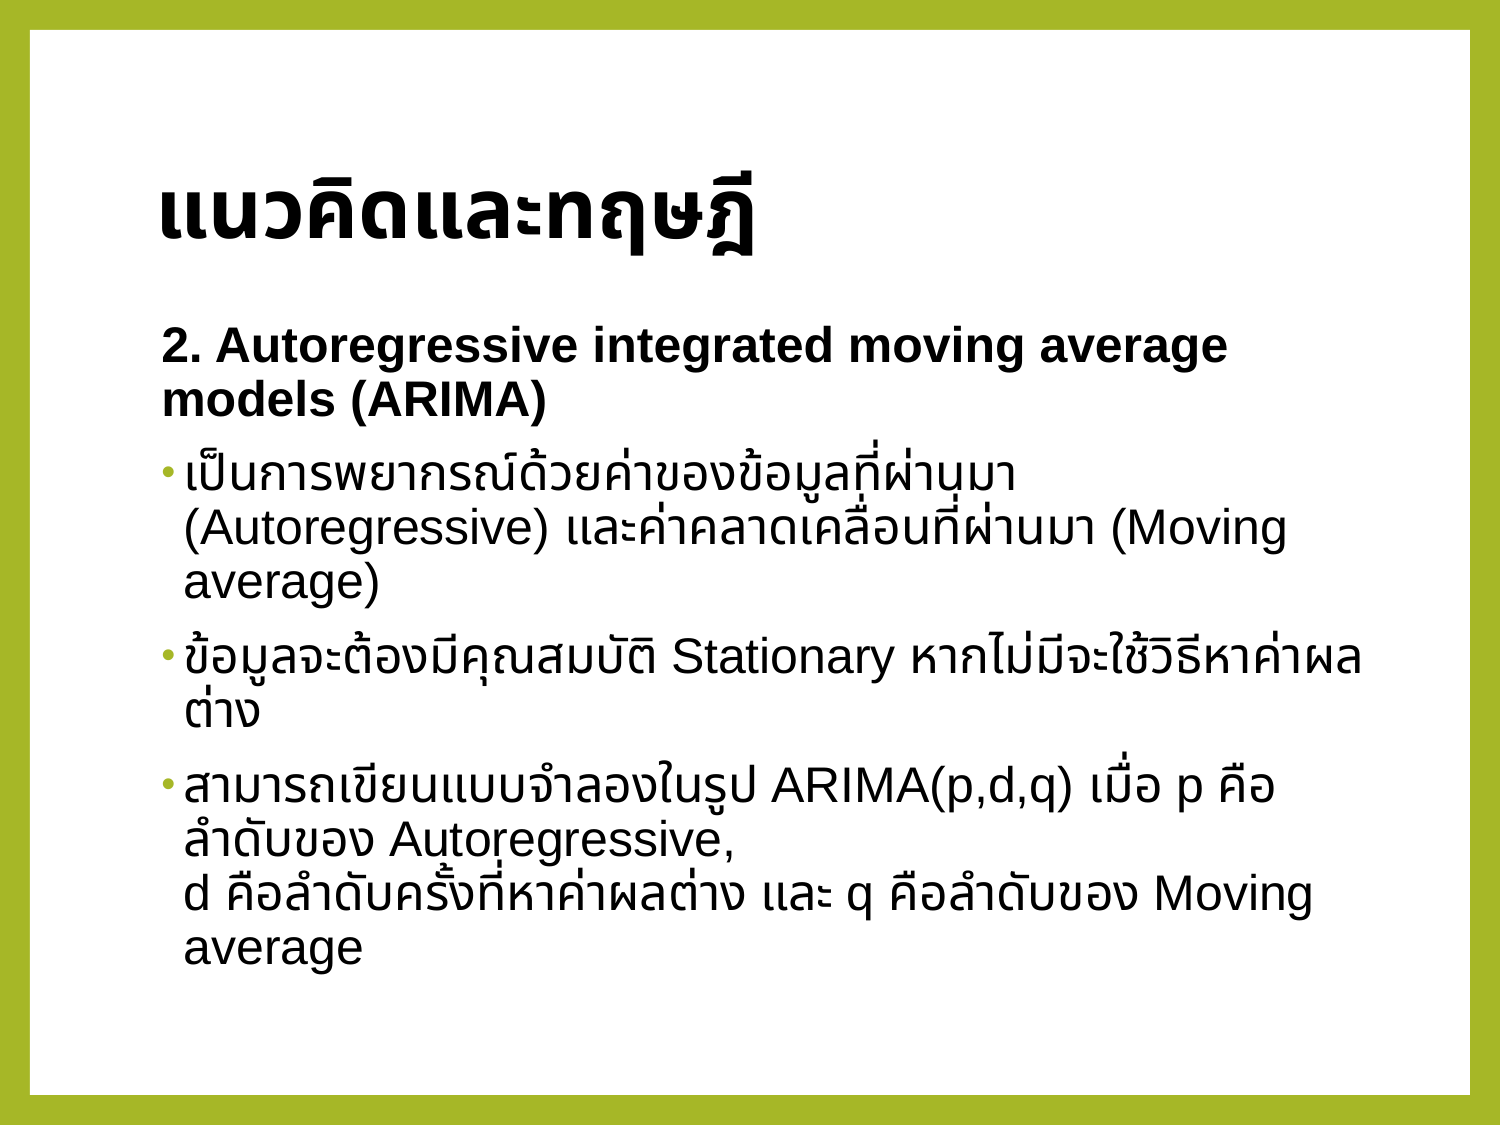

# แนวคิดและทฤษฎี
2. Autoregressive integrated moving average models (ARIMA)
เป็นการพยากรณ์ด้วยค่าของข้อมูลที่ผ่านมา (Autoregressive) และค่าคลาดเคลื่อนที่ผ่านมา (Moving average)
ข้อมูลจะต้องมีคุณสมบัติ Stationary หากไม่มีจะใช้วิธีหาค่าผลต่าง
สามารถเขียนแบบจำลองในรูป ARIMA(p,d,q) เมื่อ p คือลำดับของ Autoregressive,
d คือลำดับครั้งที่หาค่าผลต่าง และ q คือลำดับของ Moving average